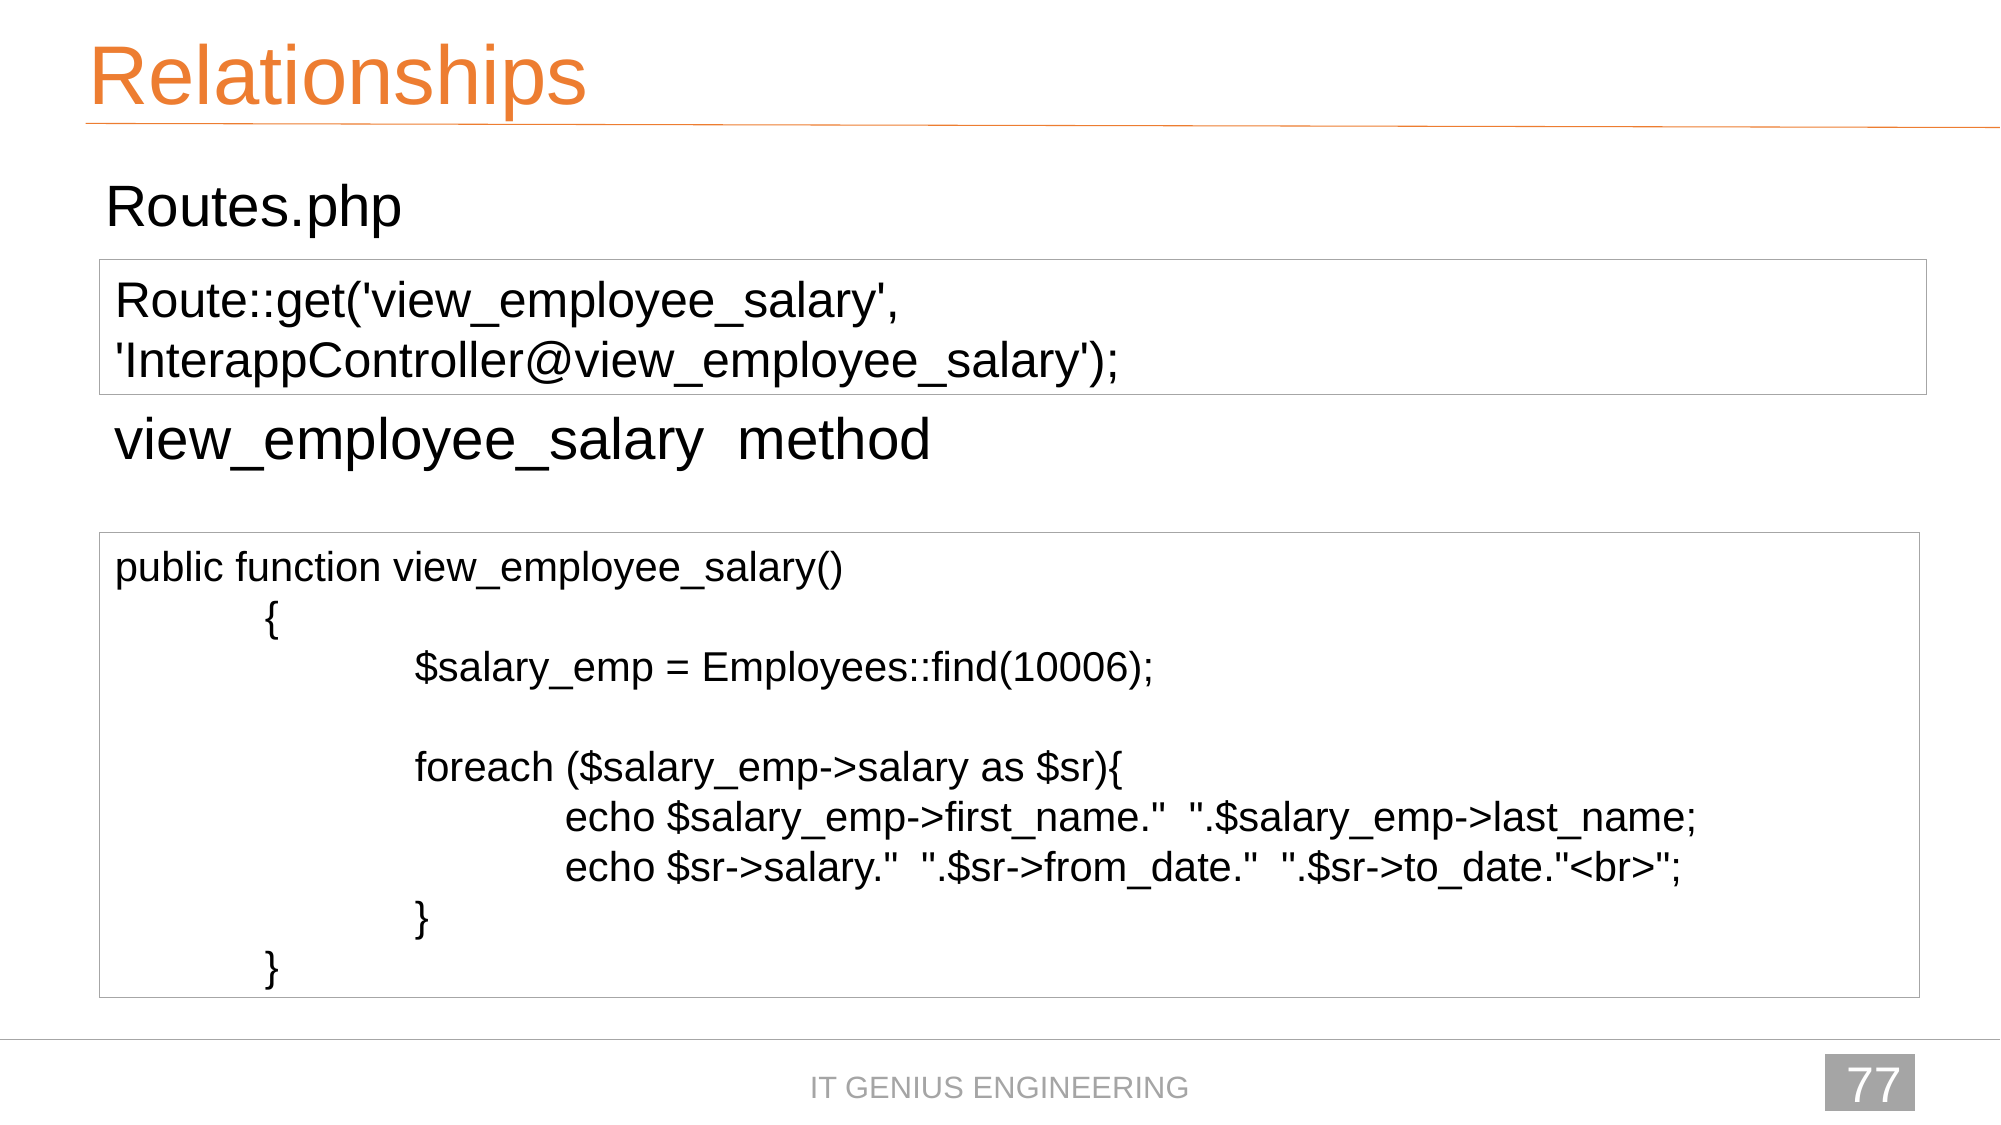

Relationships
Routes.php
Route::get('view_employee_salary', 'InterappController@view_employee_salary');
view_employee_salary  method
public function view_employee_salary()
	{
		$salary_emp = Employees::find(10006);

		foreach ($salary_emp->salary as $sr){
			echo $salary_emp->first_name."  ".$salary_emp->last_name;
			echo $sr->salary."  ".$sr->from_date."  ".$sr->to_date."<br>";
		}
	}
77
IT GENIUS ENGINEERING